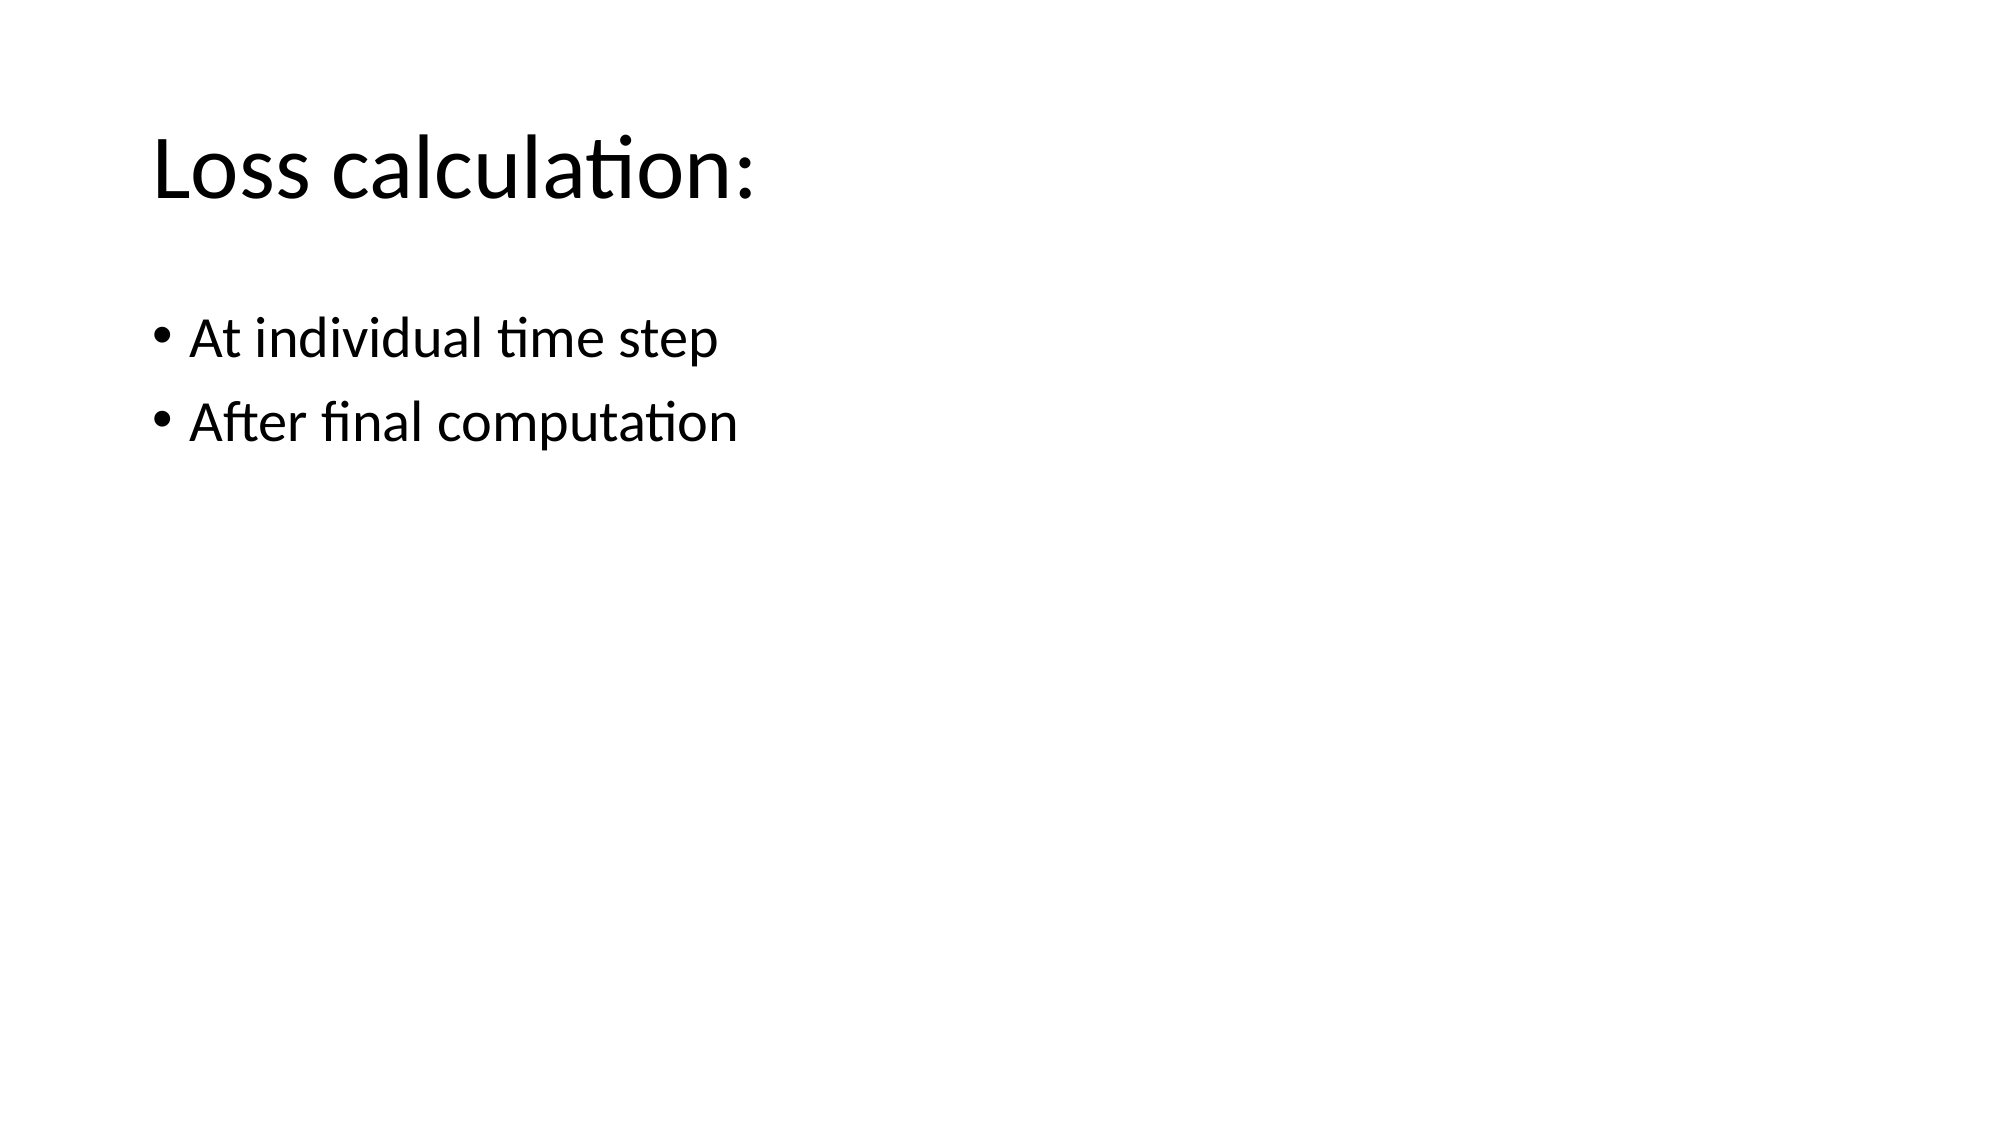

# Loss calculation:
At individual time step
After final computation